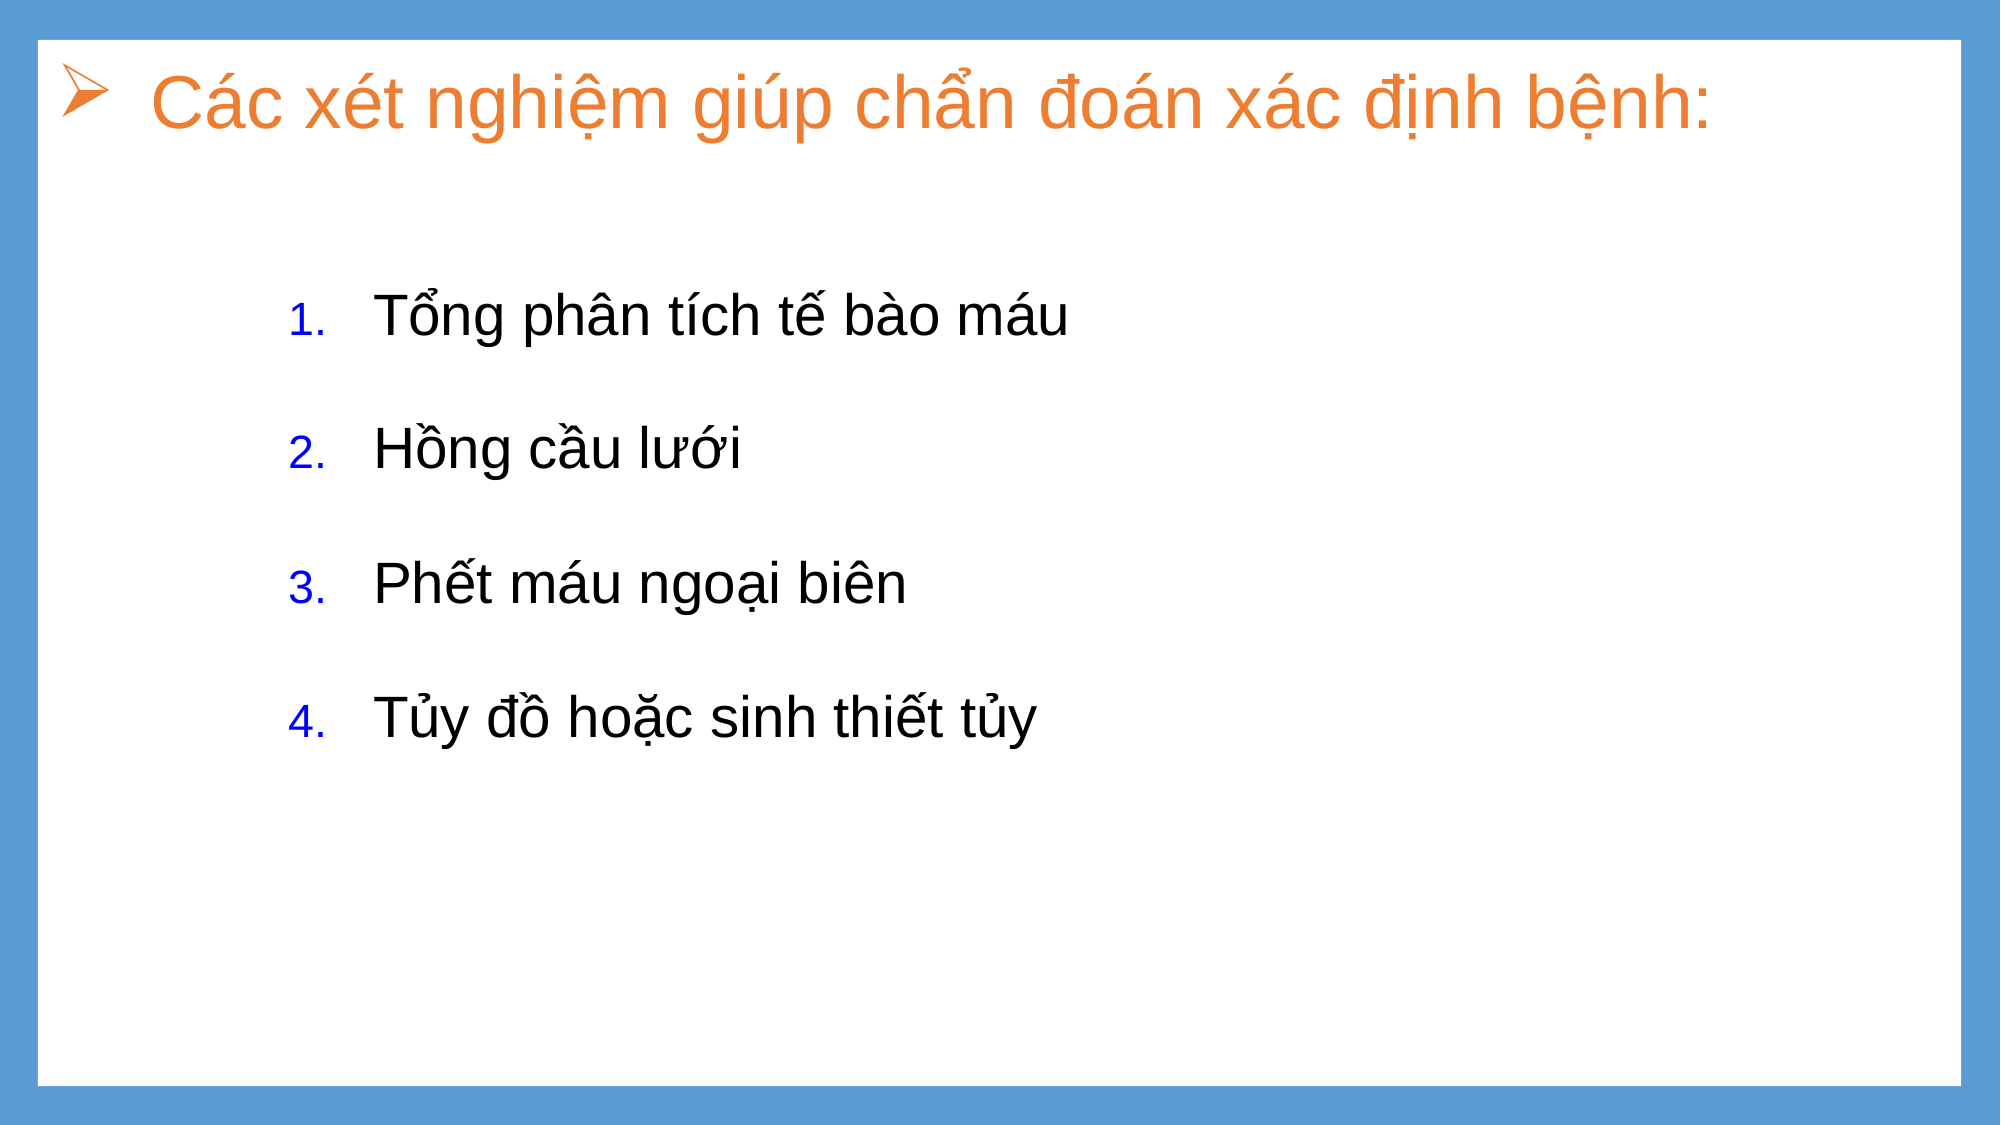

# Các xét nghiệm giúp chẩn đoán xác định bệnh:

Tổng phân tích tế bào máu
Hồng cầu lưới
Phết máu ngoại biên
Tủy đồ hoặc sinh thiết tủy